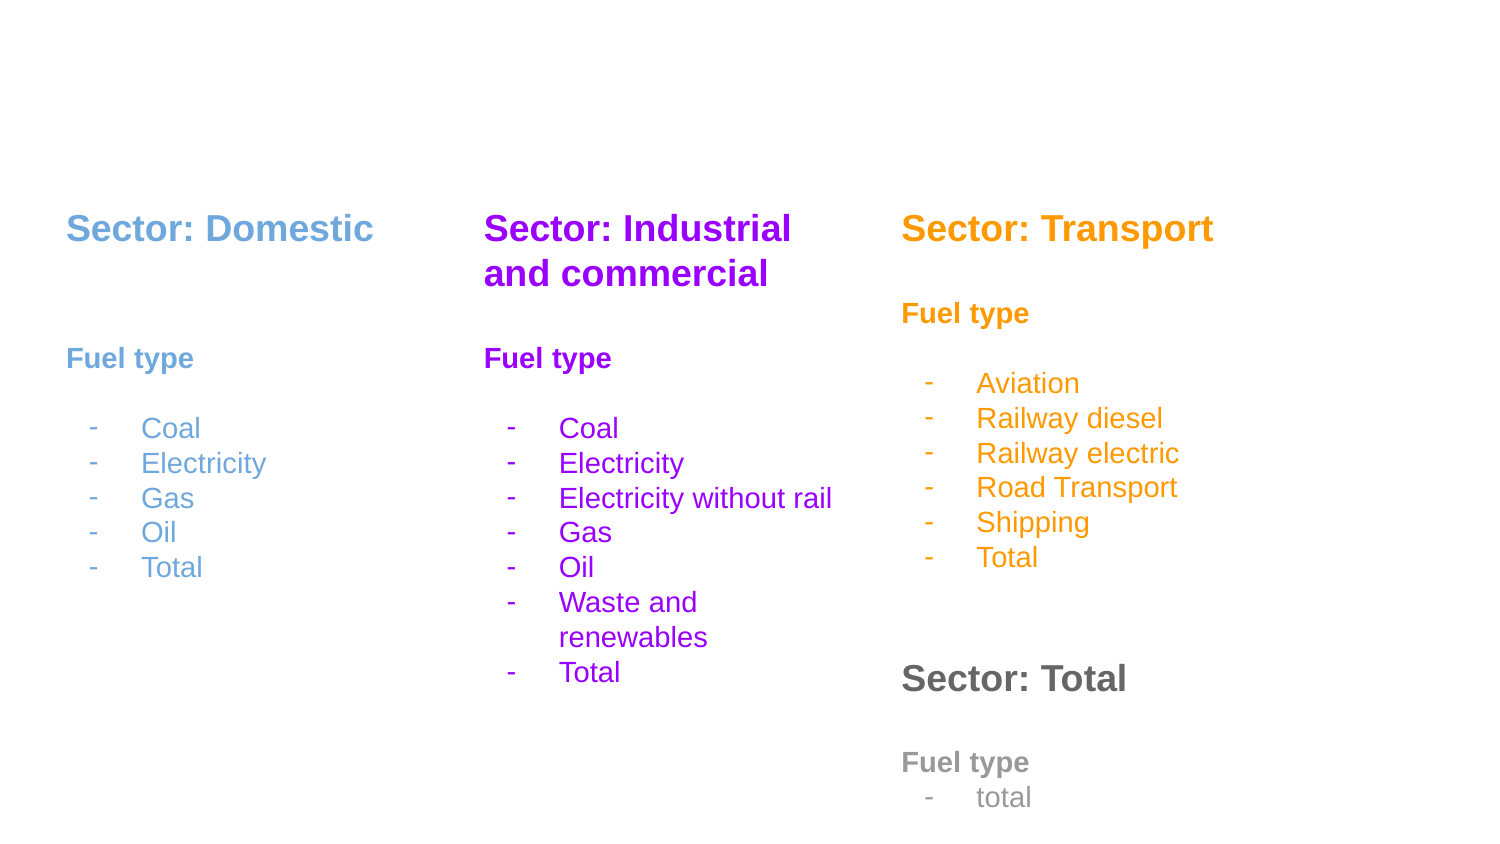

#
Sector: Domestic

Fuel type

Coal
Electricity
Gas
Oil
Total

Sector: Industrial and commercial

Fuel type

Coal
Electricity
Electricity without rail
Gas
Oil
Waste and renewables
Total

Sector: Transport

Fuel type

Aviation
Railway diesel
Railway electric
Road Transport
Shipping
Total

Sector: Total

Fuel type
total